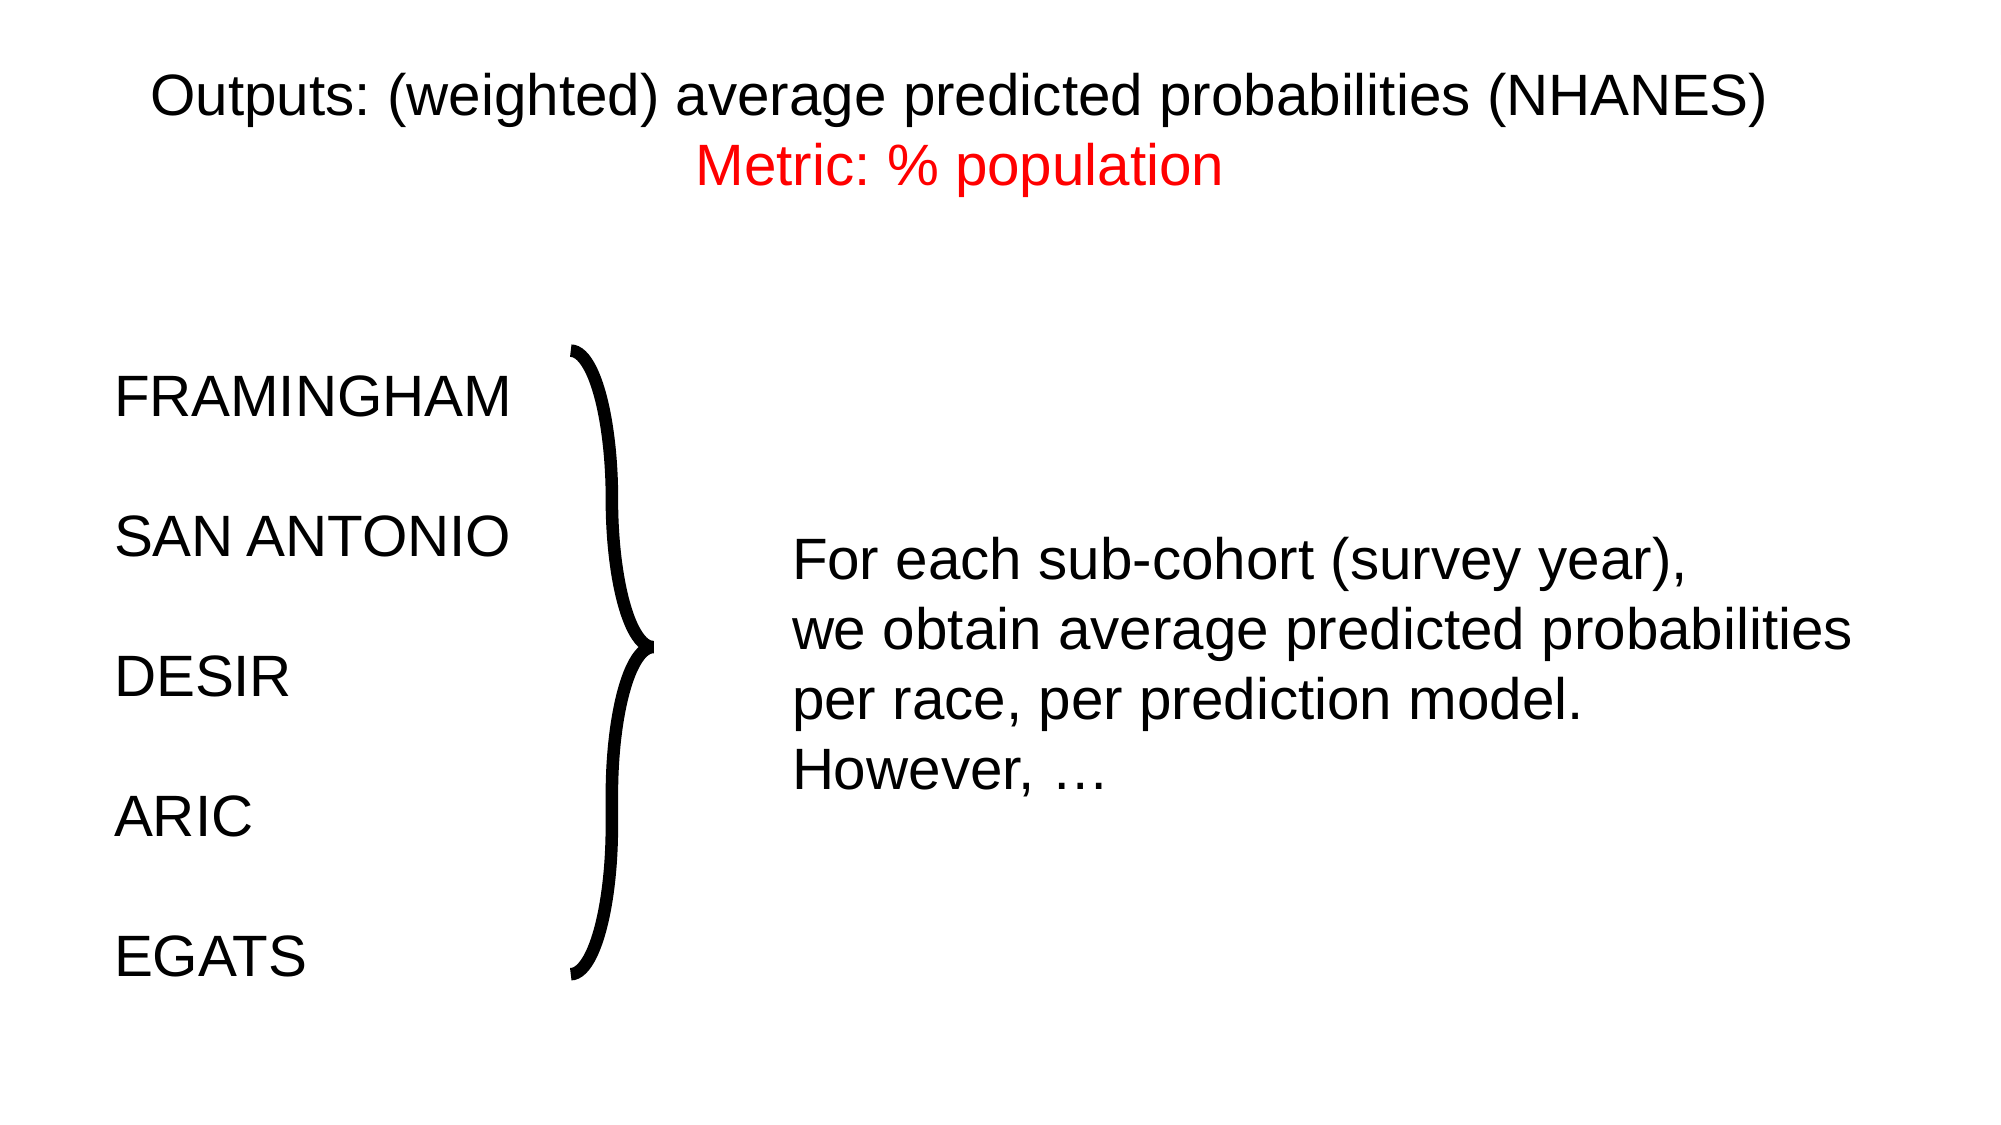

Outputs: (weighted) average predicted probabilities (NHANES)
Metric: % population
FRAMINGHAM

SAN ANTONIO

DESIR

ARIC

EGATS

For each sub-cohort (survey year),
we obtain average predicted probabilities
per race, per prediction model.
However, …